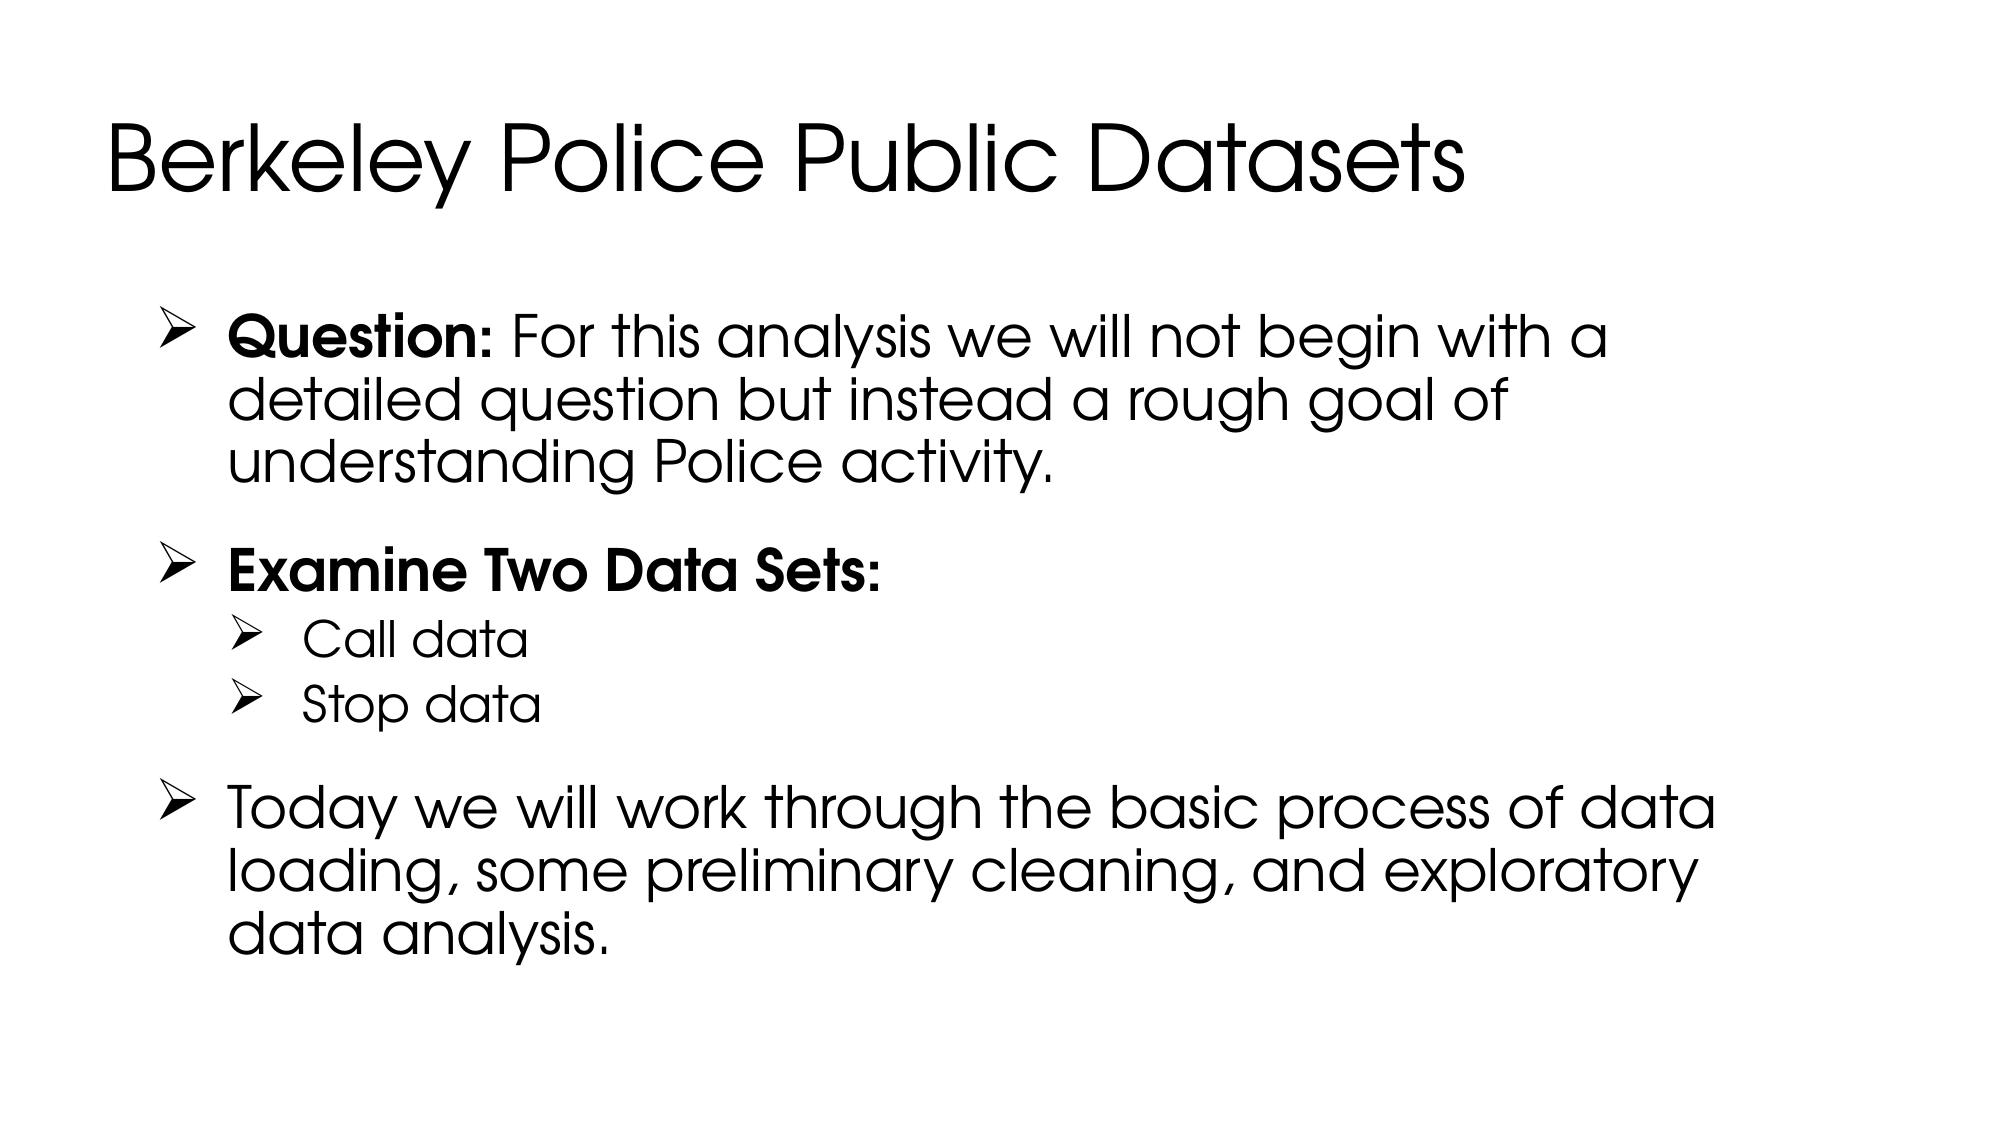

# Berkeley Police Public Datasets
Question: For this analysis we will not begin with a detailed question but instead a rough goal of understanding Police activity.
Examine Two Data Sets:
Call data
Stop data
Today we will work through the basic process of data loading, some preliminary cleaning, and exploratory data analysis.